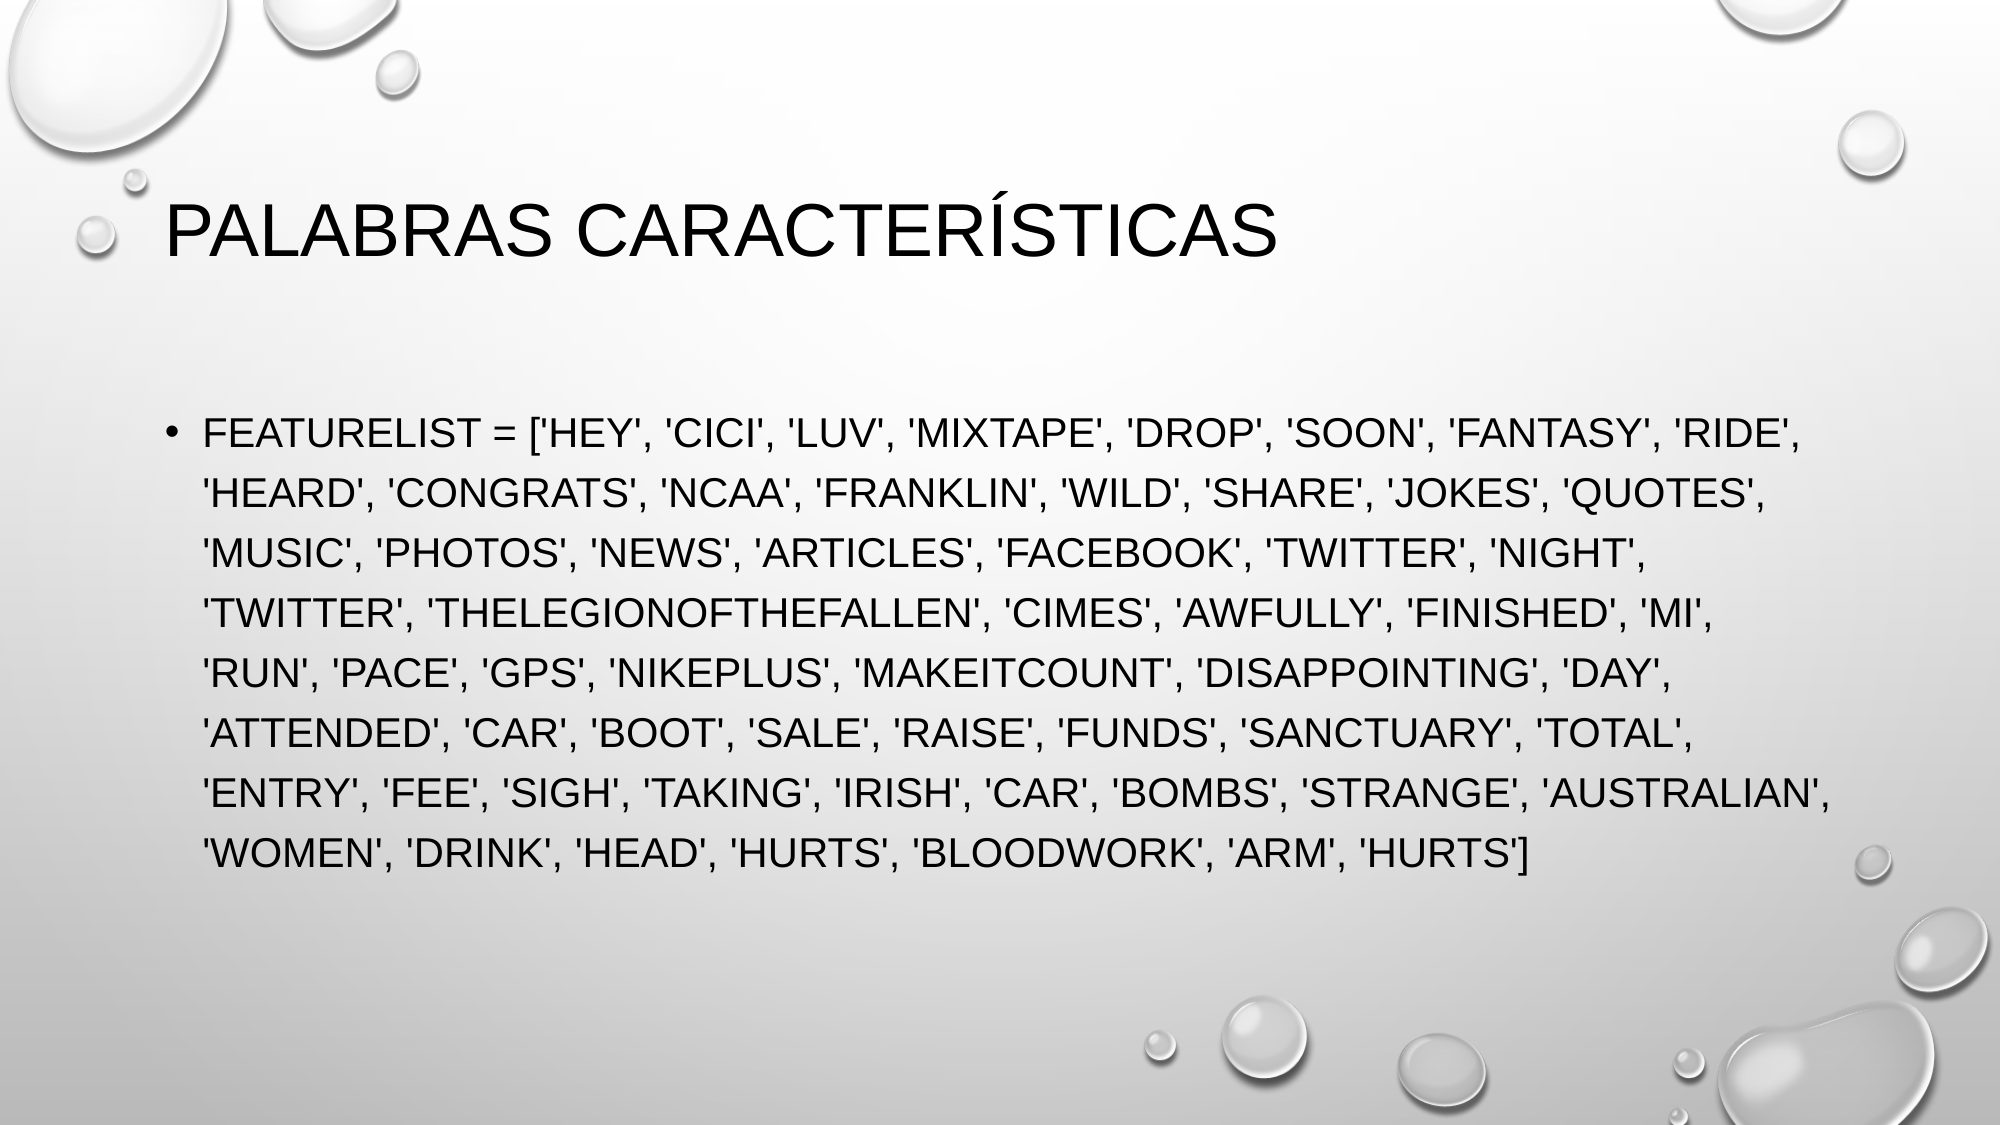

# Palabras características
featureList = ['hey', 'cici', 'luv', 'mixtape', 'drop', 'soon', 'fantasy', 'ride', 'heard', 'congrats', 'ncaa', 'franklin', 'wild', 'share', 'jokes', 'quotes', 'music', 'photos', 'news', 'articles', 'facebook', 'twitter', 'night', 'twitter', 'thelegionofthefallen', 'cimes', 'awfully', 'finished', 'mi', 'run', 'pace', 'gps', 'nikeplus', 'makeitcount', 'disappointing', 'day', 'attended', 'car', 'boot', 'sale', 'raise', 'funds', 'sanctuary', 'total', 'entry', 'fee', 'sigh', 'taking', 'irish', 'car', 'bombs', 'strange', 'australian', 'women', 'drink', 'head', 'hurts', 'bloodwork', 'arm', 'hurts']